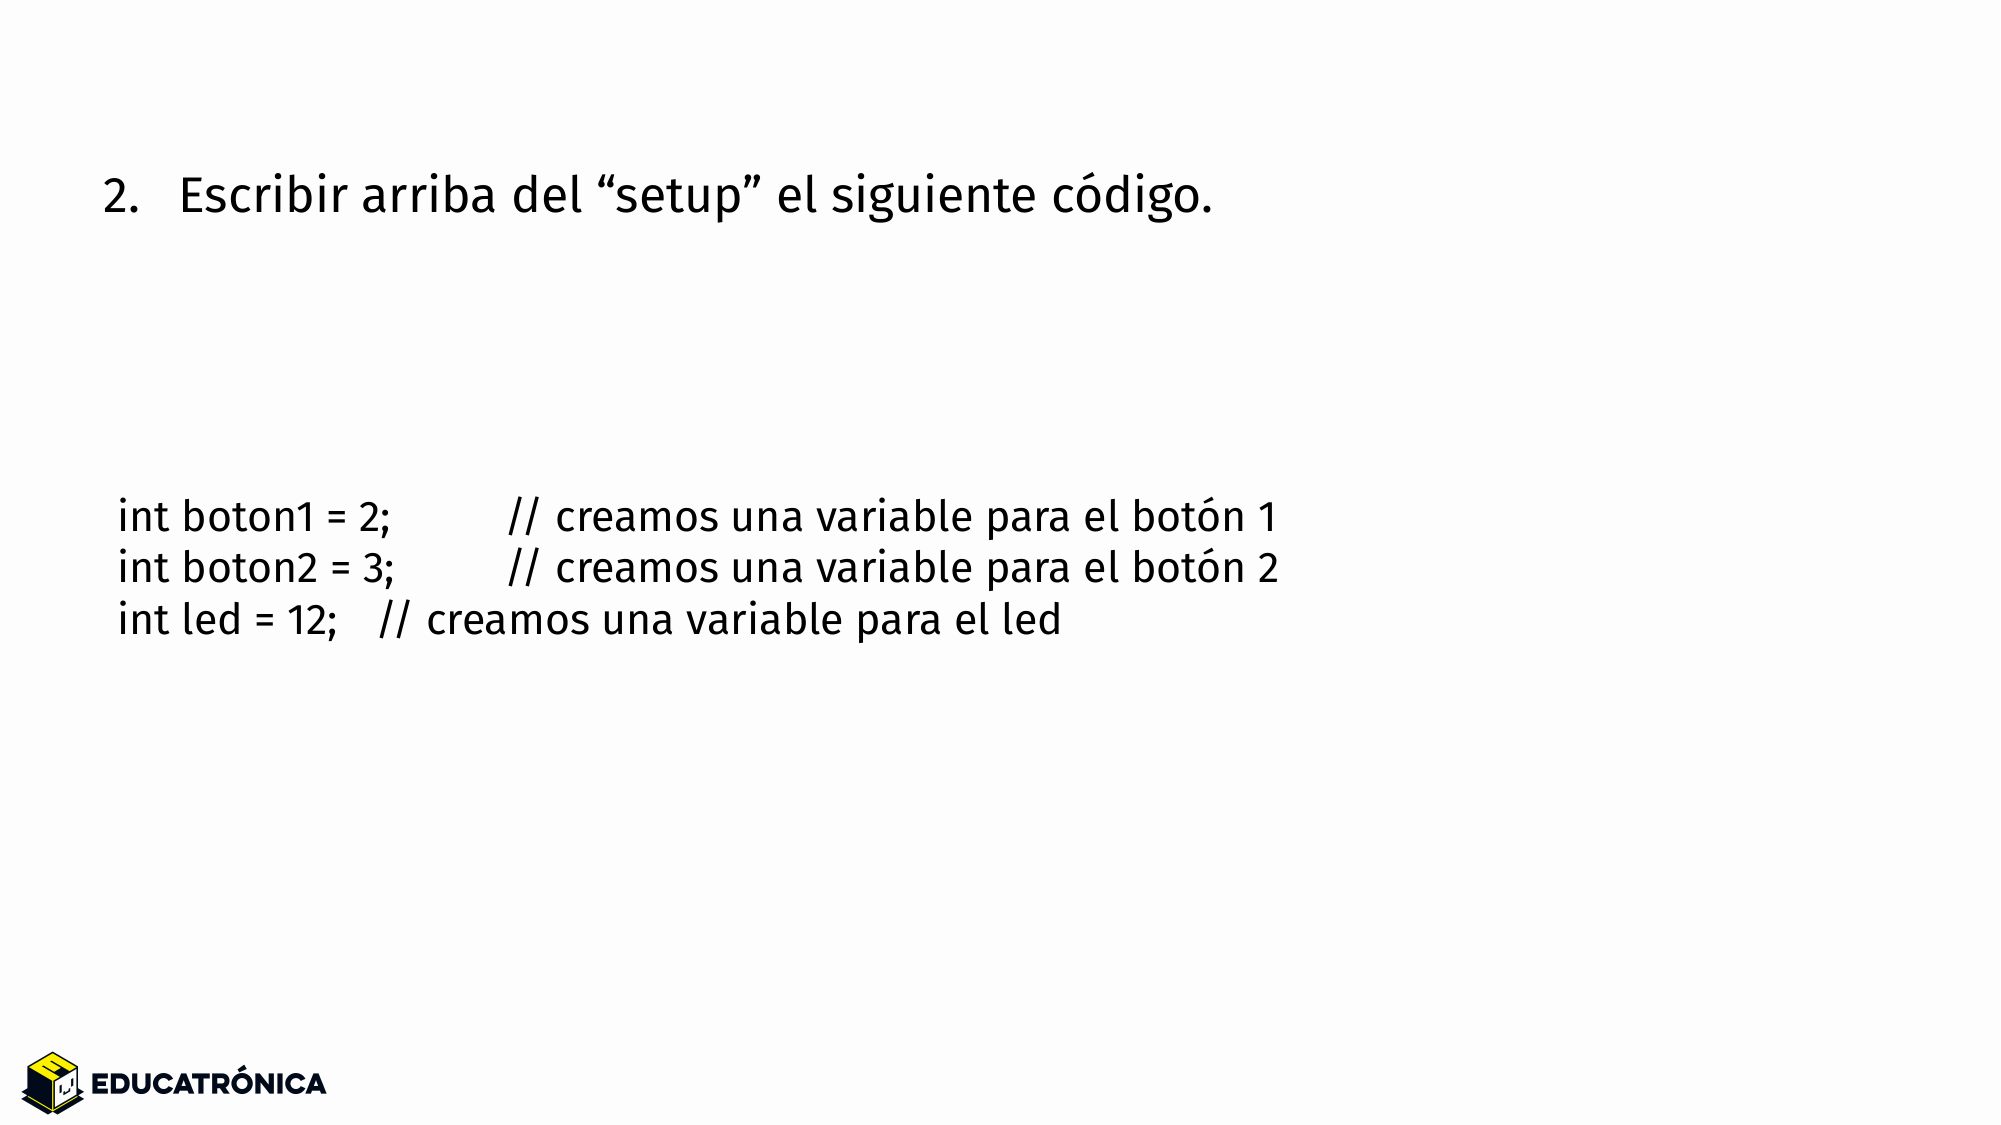

Escribir arriba del “setup” el siguiente código.

int boton1 = 2;				// creamos una variable para el botón 1
int boton2 = 3;				// creamos una variable para el botón 2
int led = 12;					// creamos una variable para el led